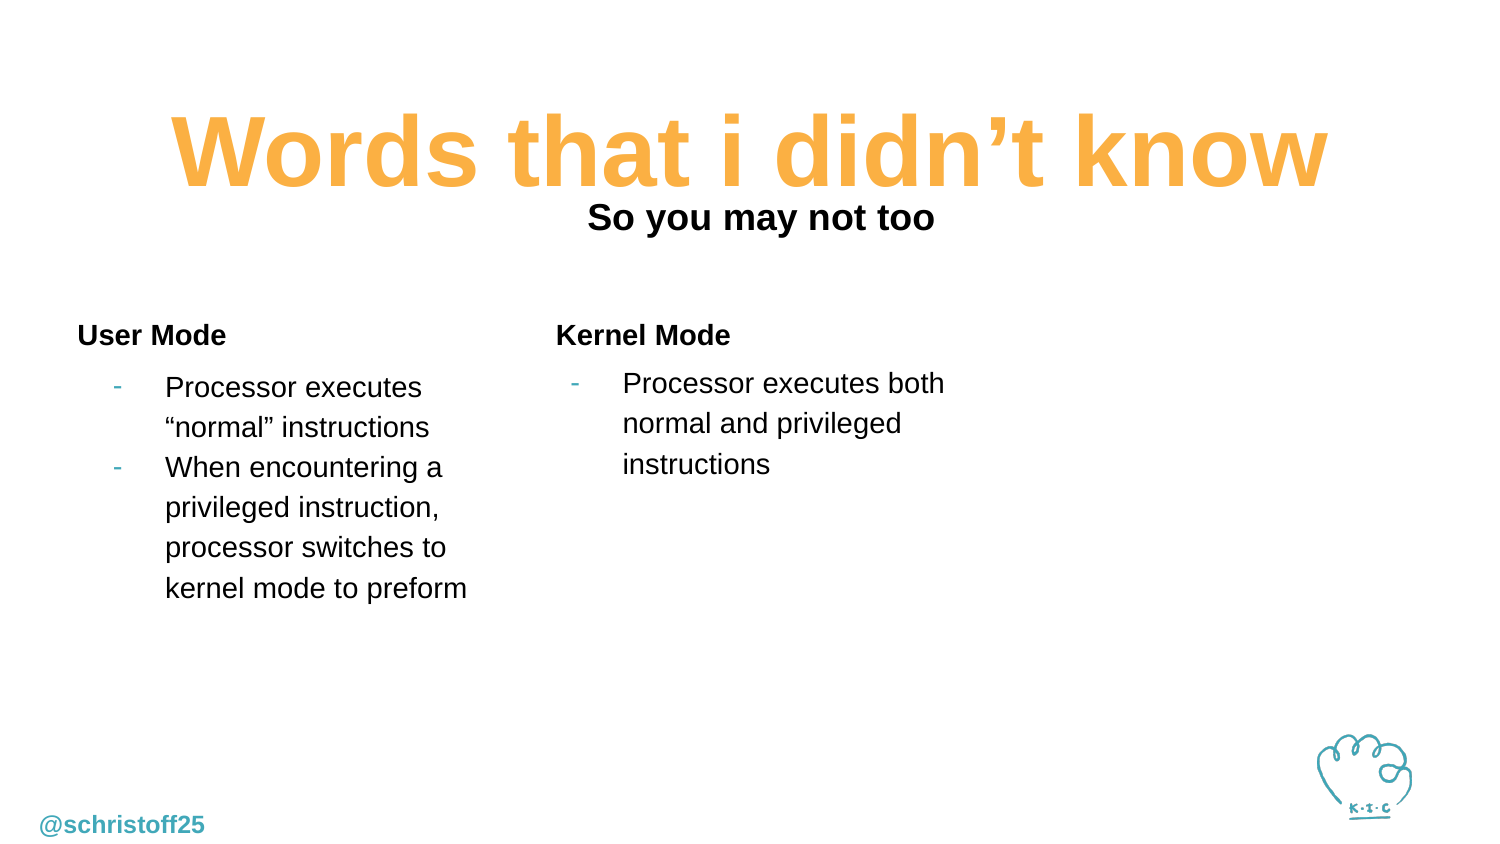

# Words that i didn’t know

So you may not too

User Mode
Kernel Mode
Processor executes both normal and privileged instructions
Processor executes “normal” instructions
When encountering a privileged instruction, processor switches to kernel mode to preform
@schristoff25